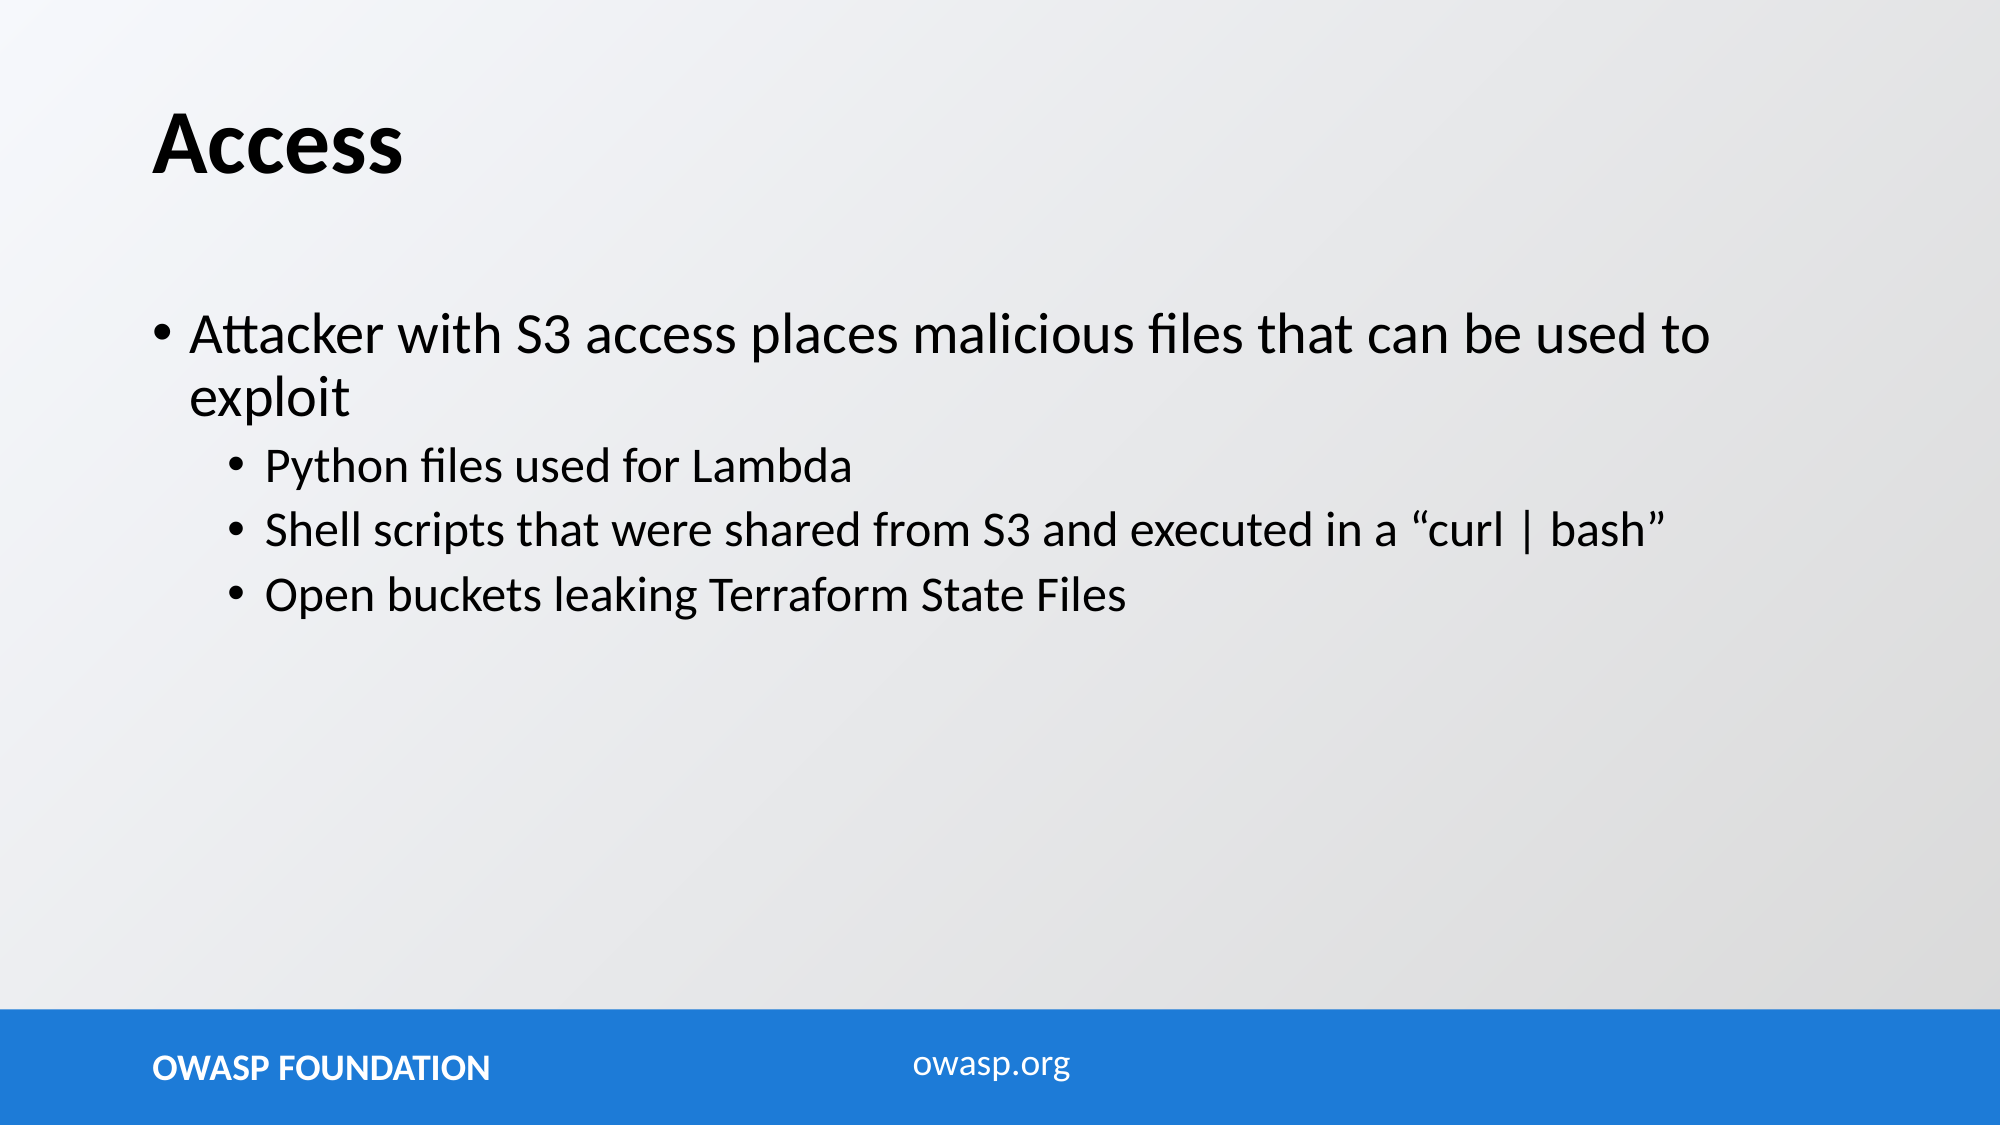

# Access
Attacker with S3 access places malicious files that can be used to exploit
Python files used for Lambda
Shell scripts that were shared from S3 and executed in a “curl | bash”
Open buckets leaking Terraform State Files